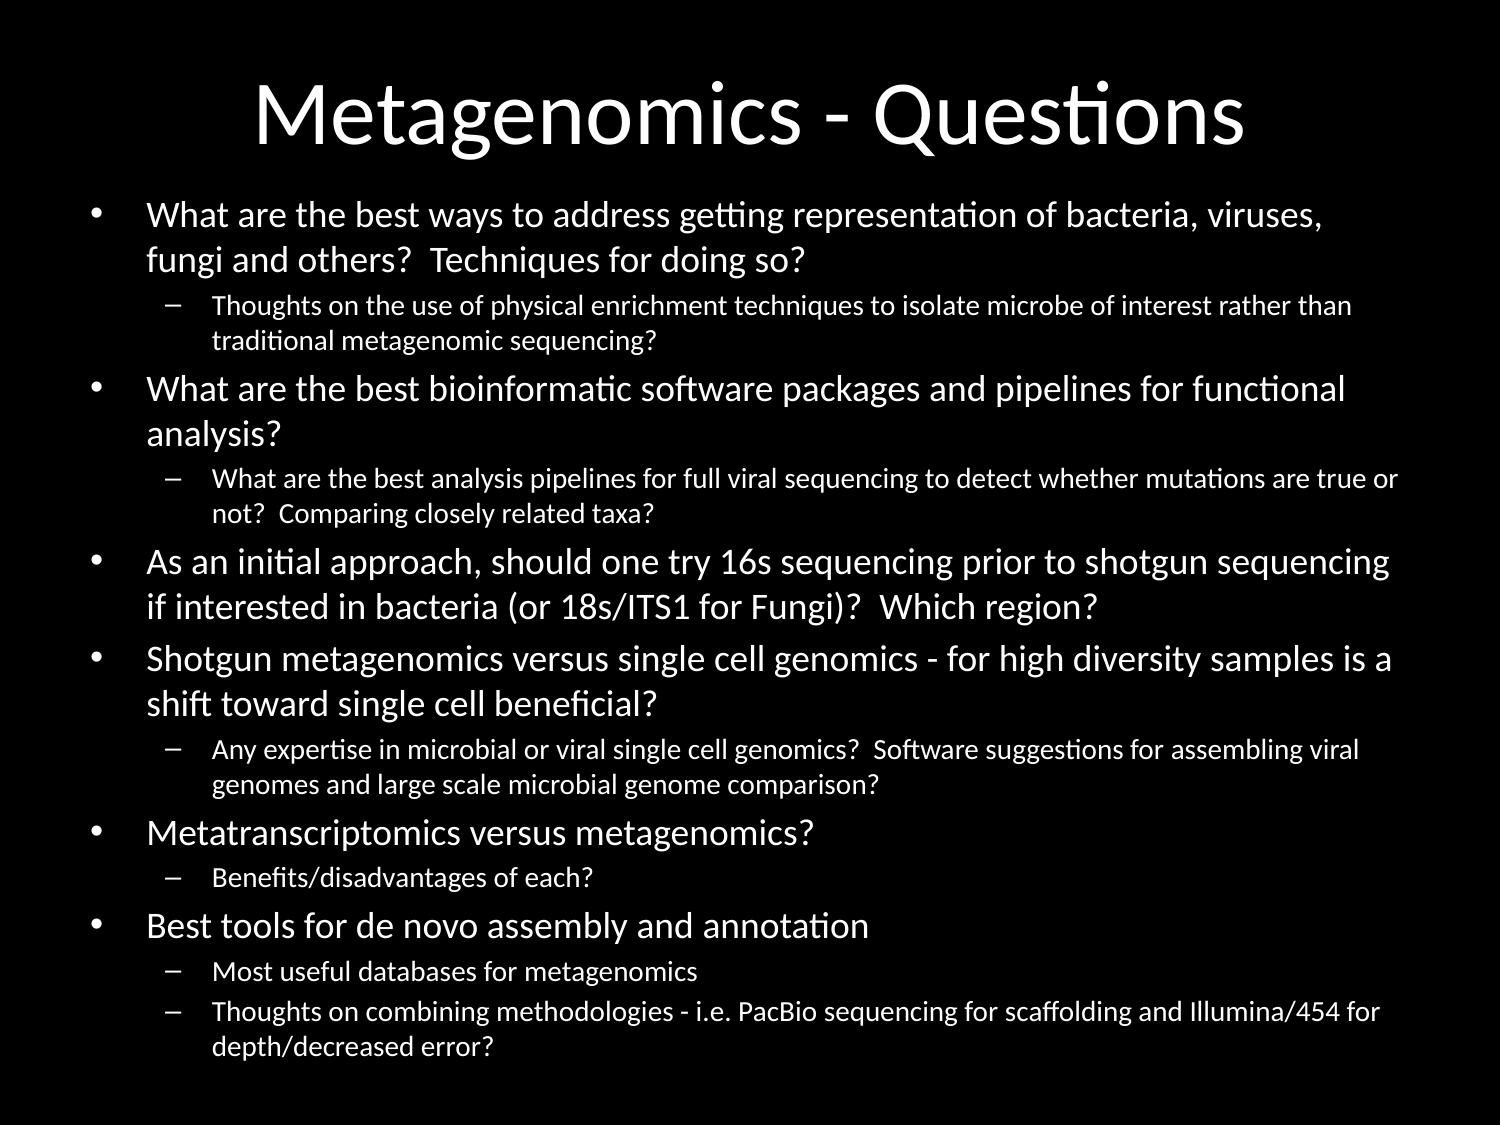

# Metagenomics - Questions
What are the best ways to address getting representation of bacteria, viruses, fungi and others?  Techniques for doing so?
Thoughts on the use of physical enrichment techniques to isolate microbe of interest rather than traditional metagenomic sequencing?
What are the best bioinformatic software packages and pipelines for functional analysis?
What are the best analysis pipelines for full viral sequencing to detect whether mutations are true or not?  Comparing closely related taxa?
As an initial approach, should one try 16s sequencing prior to shotgun sequencing if interested in bacteria (or 18s/ITS1 for Fungi)?  Which region?
Shotgun metagenomics versus single cell genomics - for high diversity samples is a shift toward single cell beneficial?
Any expertise in microbial or viral single cell genomics?  Software suggestions for assembling viral genomes and large scale microbial genome comparison?
Metatranscriptomics versus metagenomics?
Benefits/disadvantages of each?
Best tools for de novo assembly and annotation
Most useful databases for metagenomics
Thoughts on combining methodologies - i.e. PacBio sequencing for scaffolding and Illumina/454 for depth/decreased error?